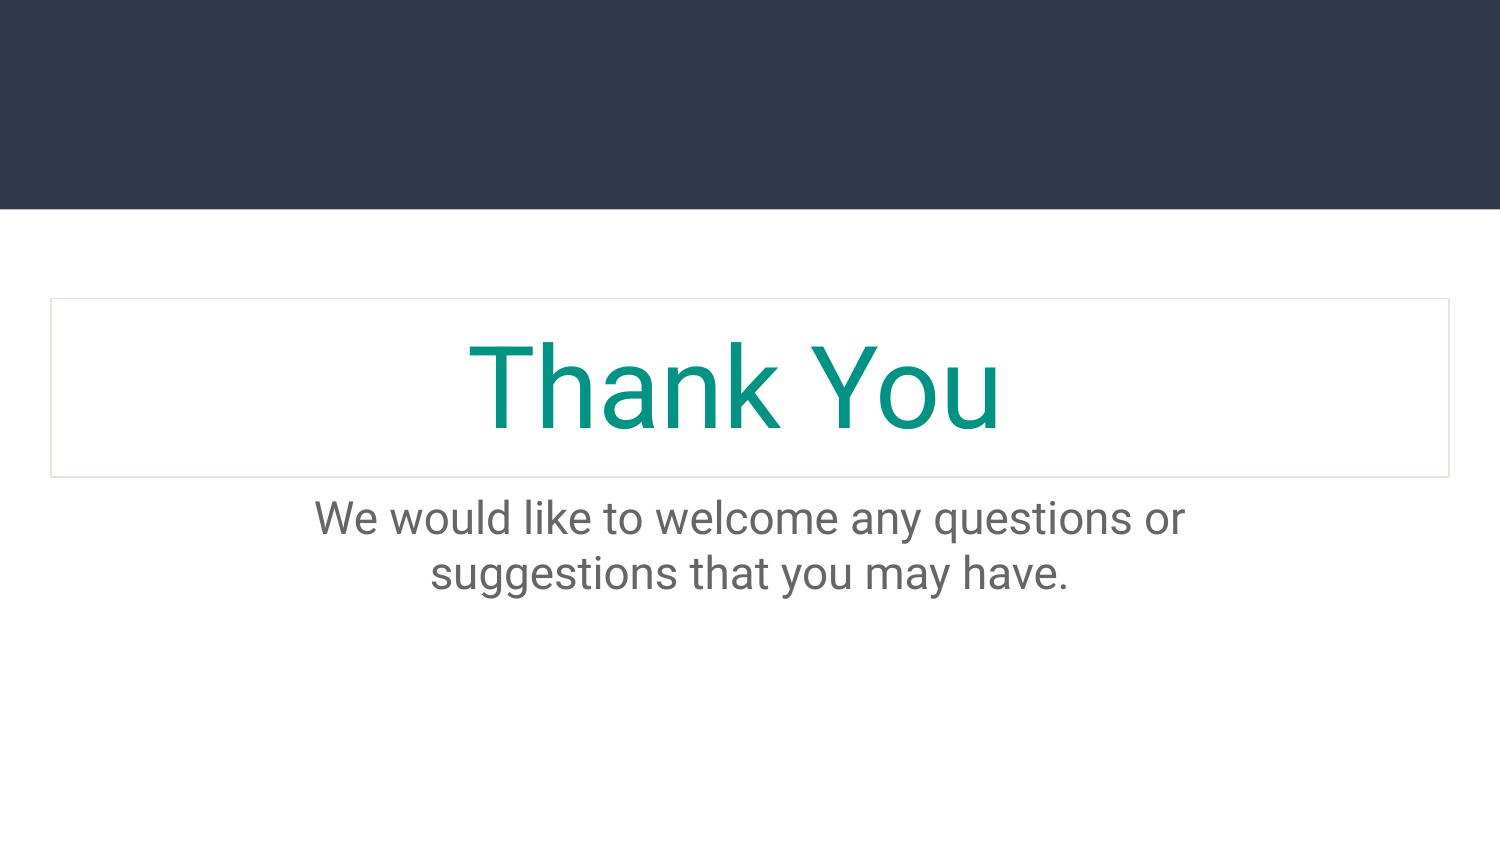

# Thank You
We would like to welcome any questions or suggestions that you may have.